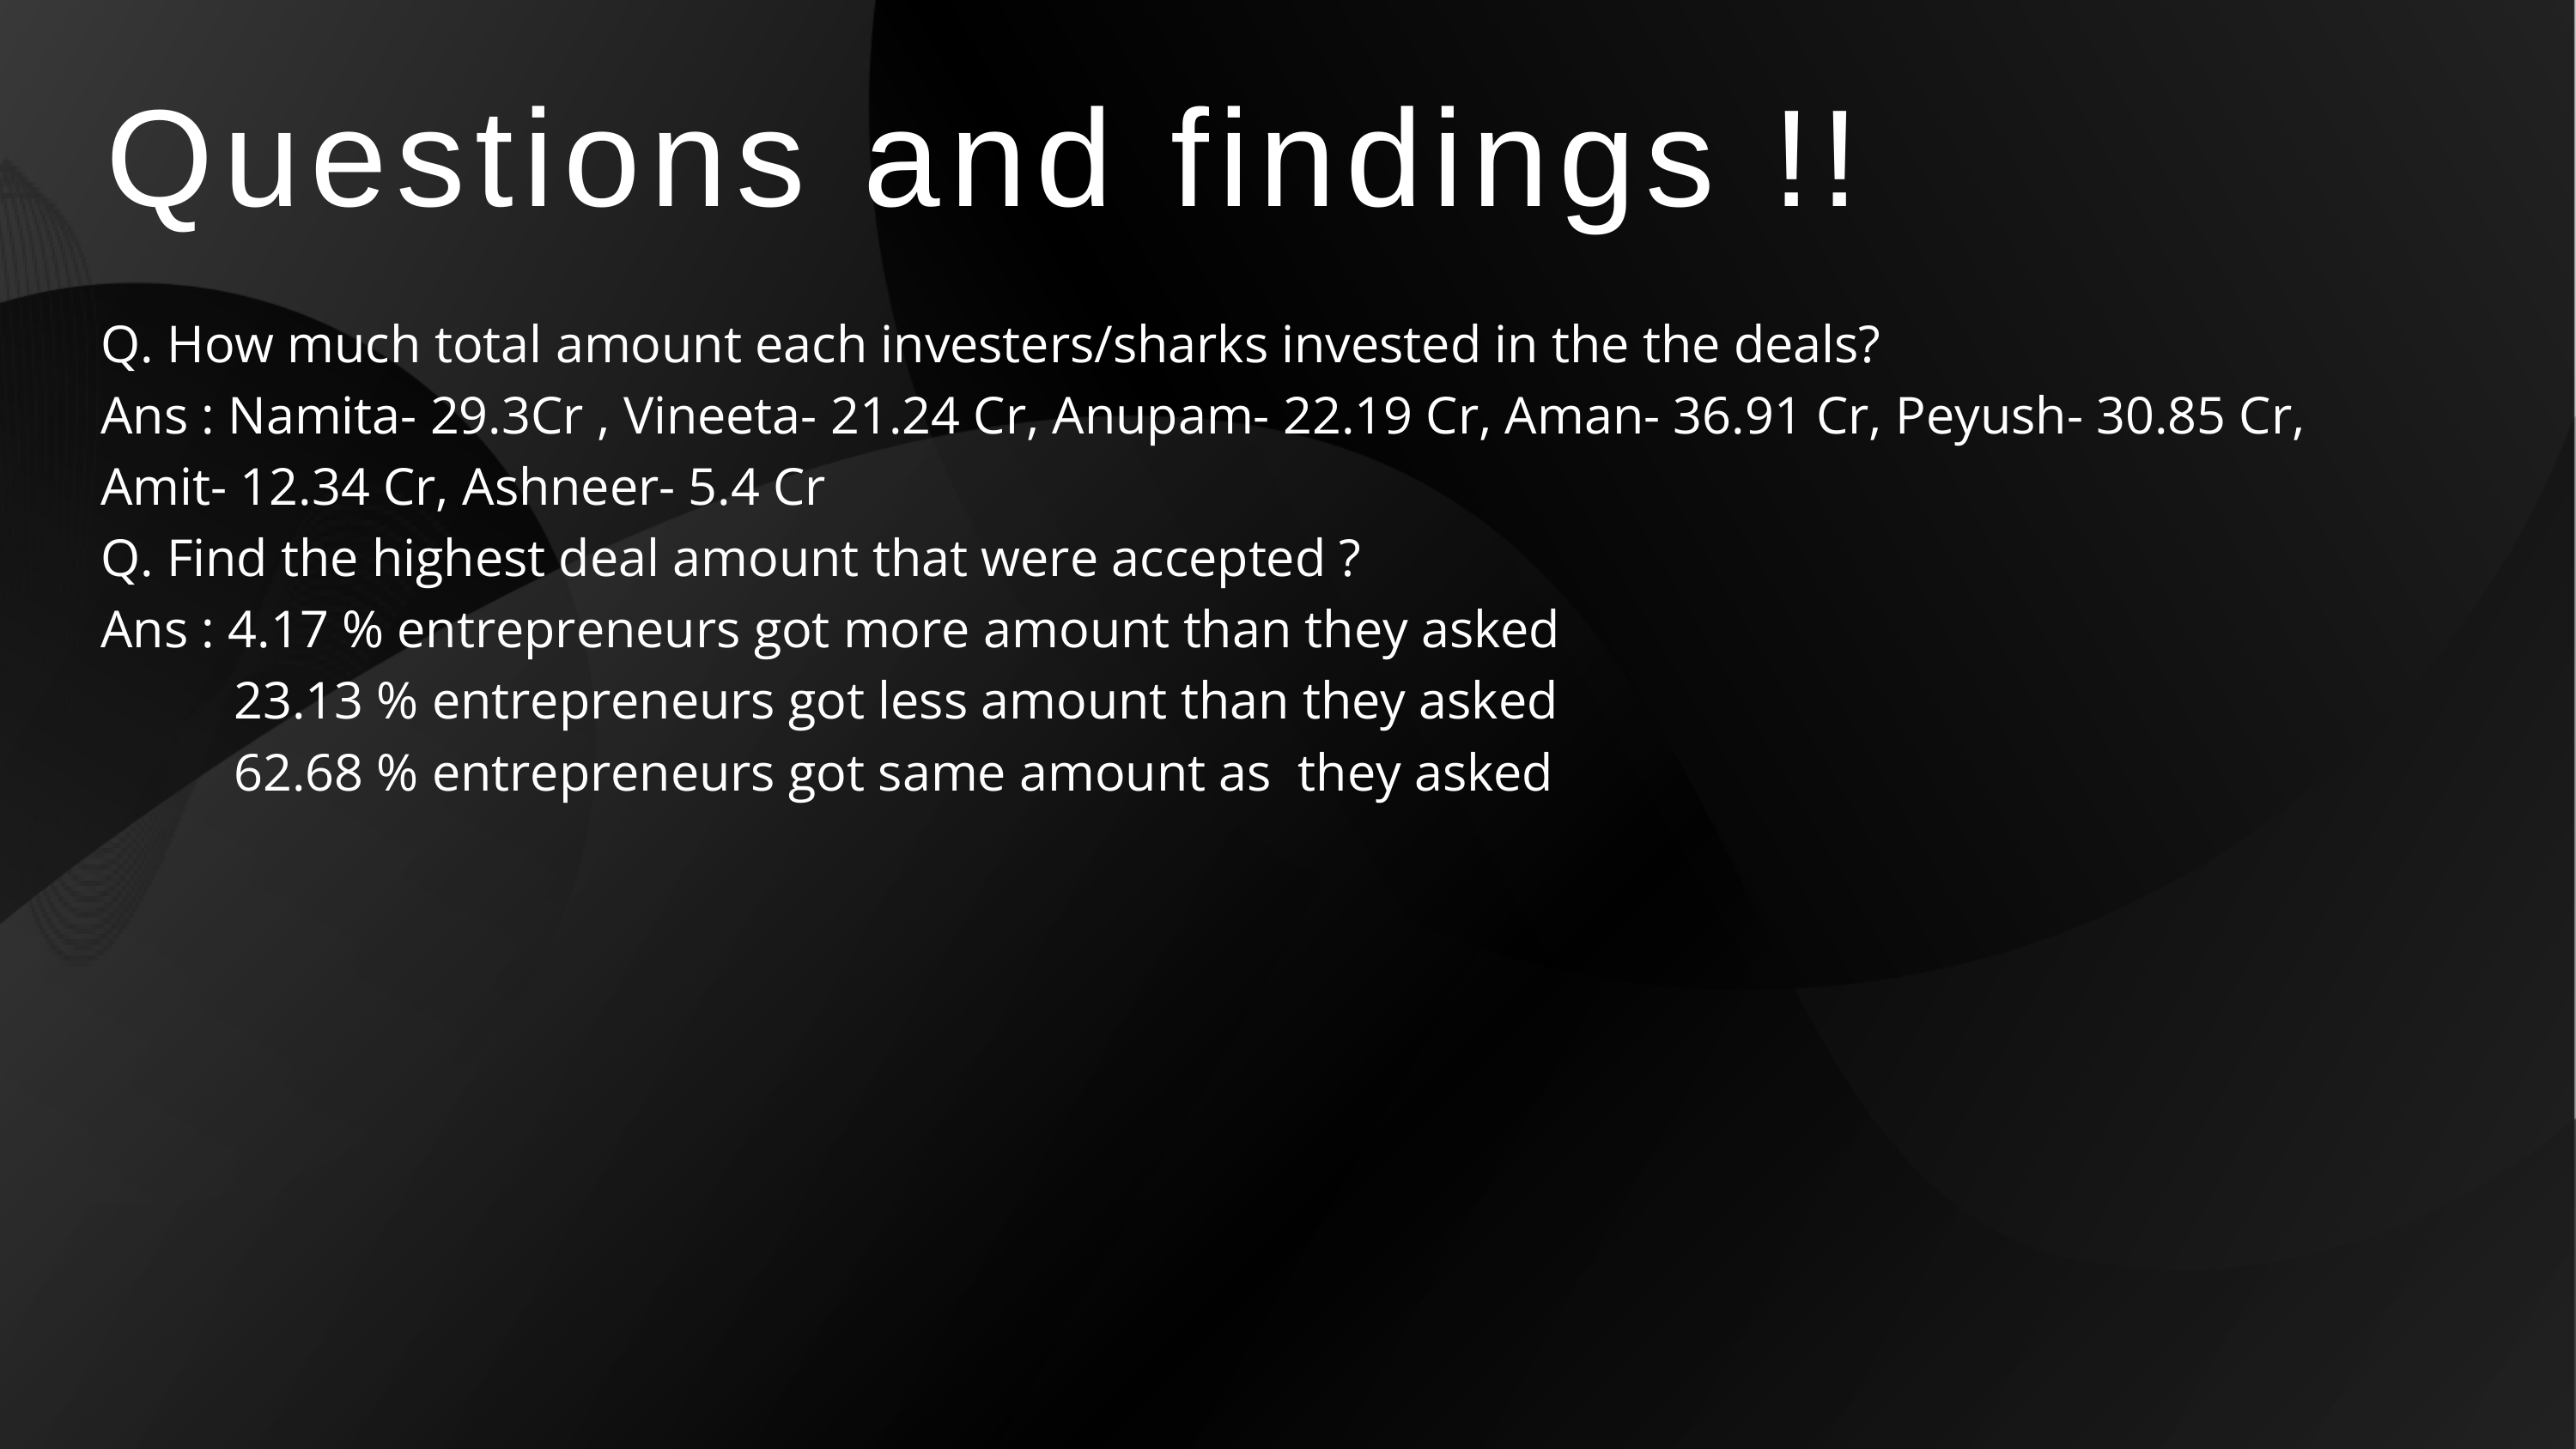

Questions and findings !!
Q. How much total amount each investers/sharks invested in the the deals?
Ans : Namita- 29.3Cr , Vineeta- 21.24 Cr, Anupam- 22.19 Cr, Aman- 36.91 Cr, Peyush- 30.85 Cr, Amit- 12.34 Cr, Ashneer- 5.4 Cr
Q. Find the highest deal amount that were accepted ?
Ans : 4.17 % entrepreneurs got more amount than they asked
          23.13 % entrepreneurs got less amount than they asked
          62.68 % entrepreneurs got same amount as  they asked